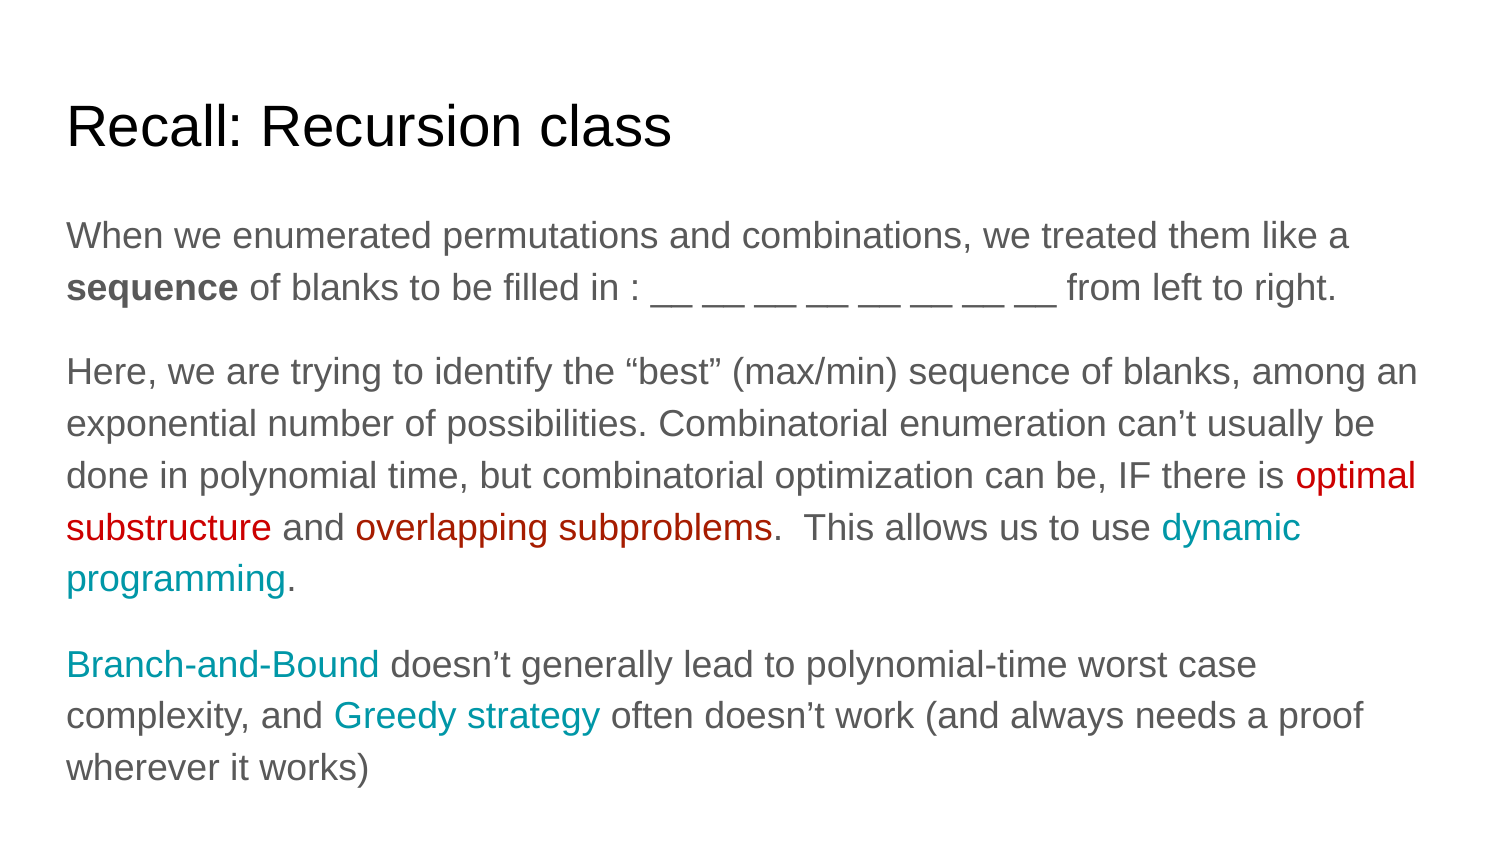

# Recall: Recursion class
When we enumerated permutations and combinations, we treated them like a sequence of blanks to be filled in : __ __ __ __ __ __ __ __ from left to right.
Here, we are trying to identify the “best” (max/min) sequence of blanks, among an exponential number of possibilities. Combinatorial enumeration can’t usually be done in polynomial time, but combinatorial optimization can be, IF there is optimal substructure and overlapping subproblems.  This allows us to use dynamic programming.
Branch-and-Bound doesn’t generally lead to polynomial-time worst case complexity, and Greedy strategy often doesn’t work (and always needs a proof wherever it works)